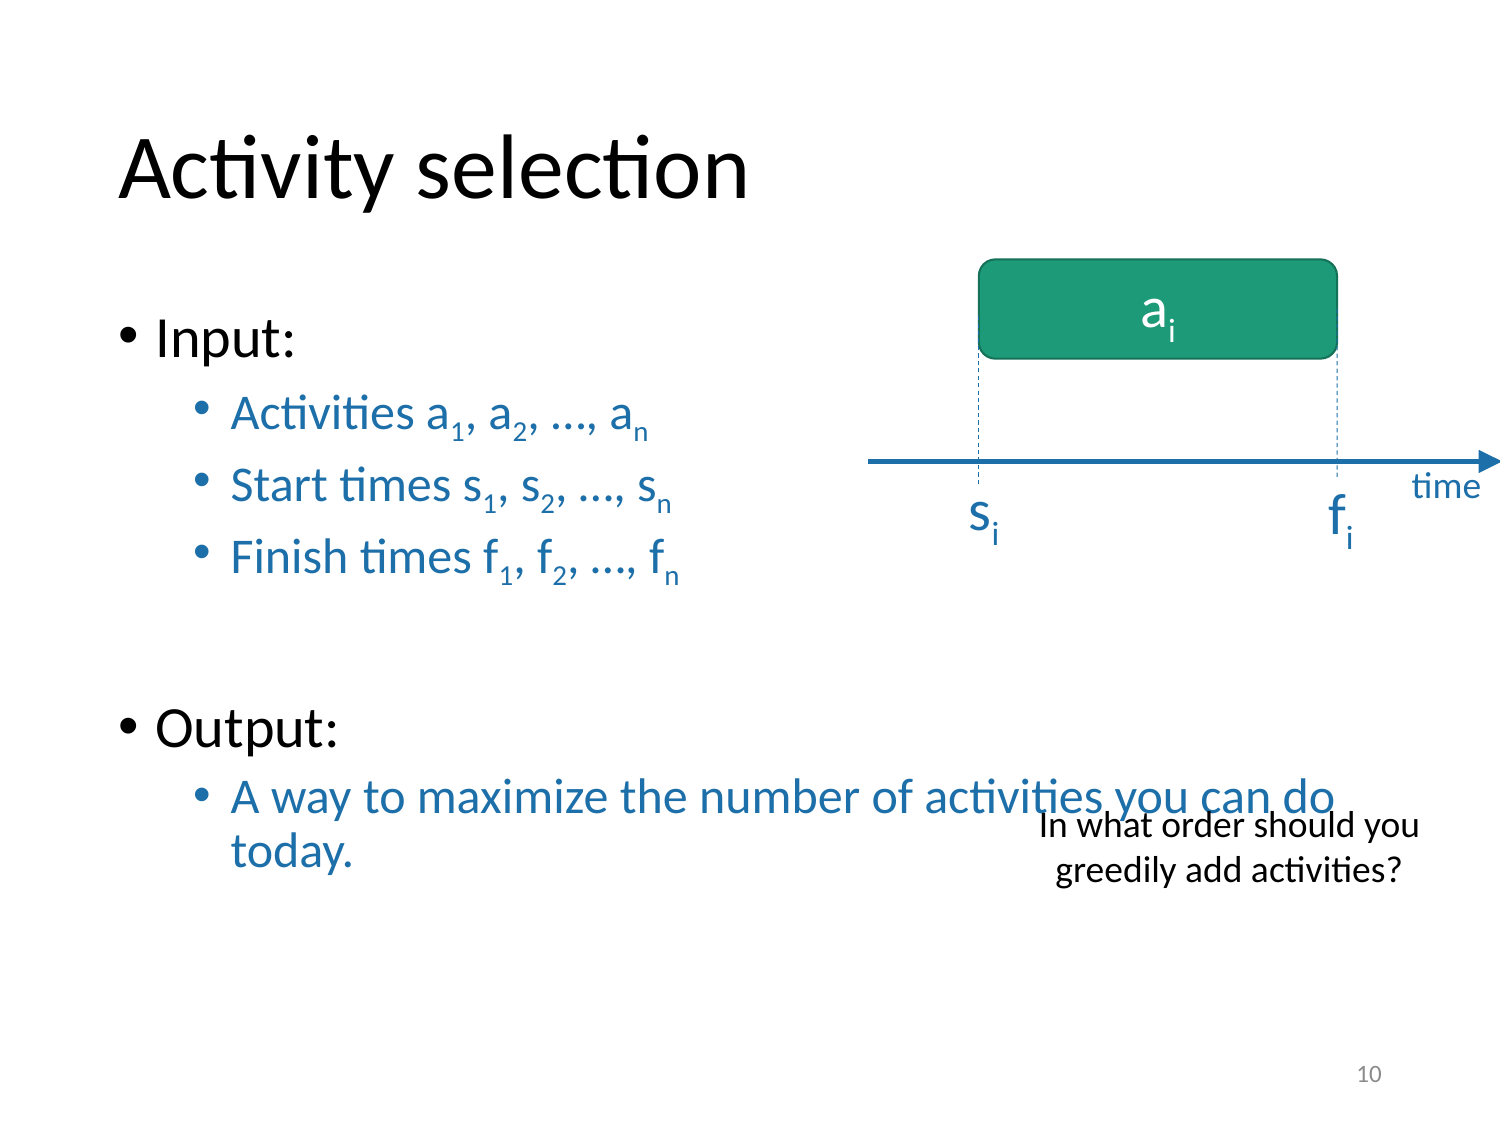

# Activity selection
ai
Input:
Activities a1, a2, …, an
Start times s1, s2, …, sn
Finish times f1, f2, …, fn

Output:
A way to maximize the number of activities you can do today.
time
si
fi
In what order should you greedily add activities?
10